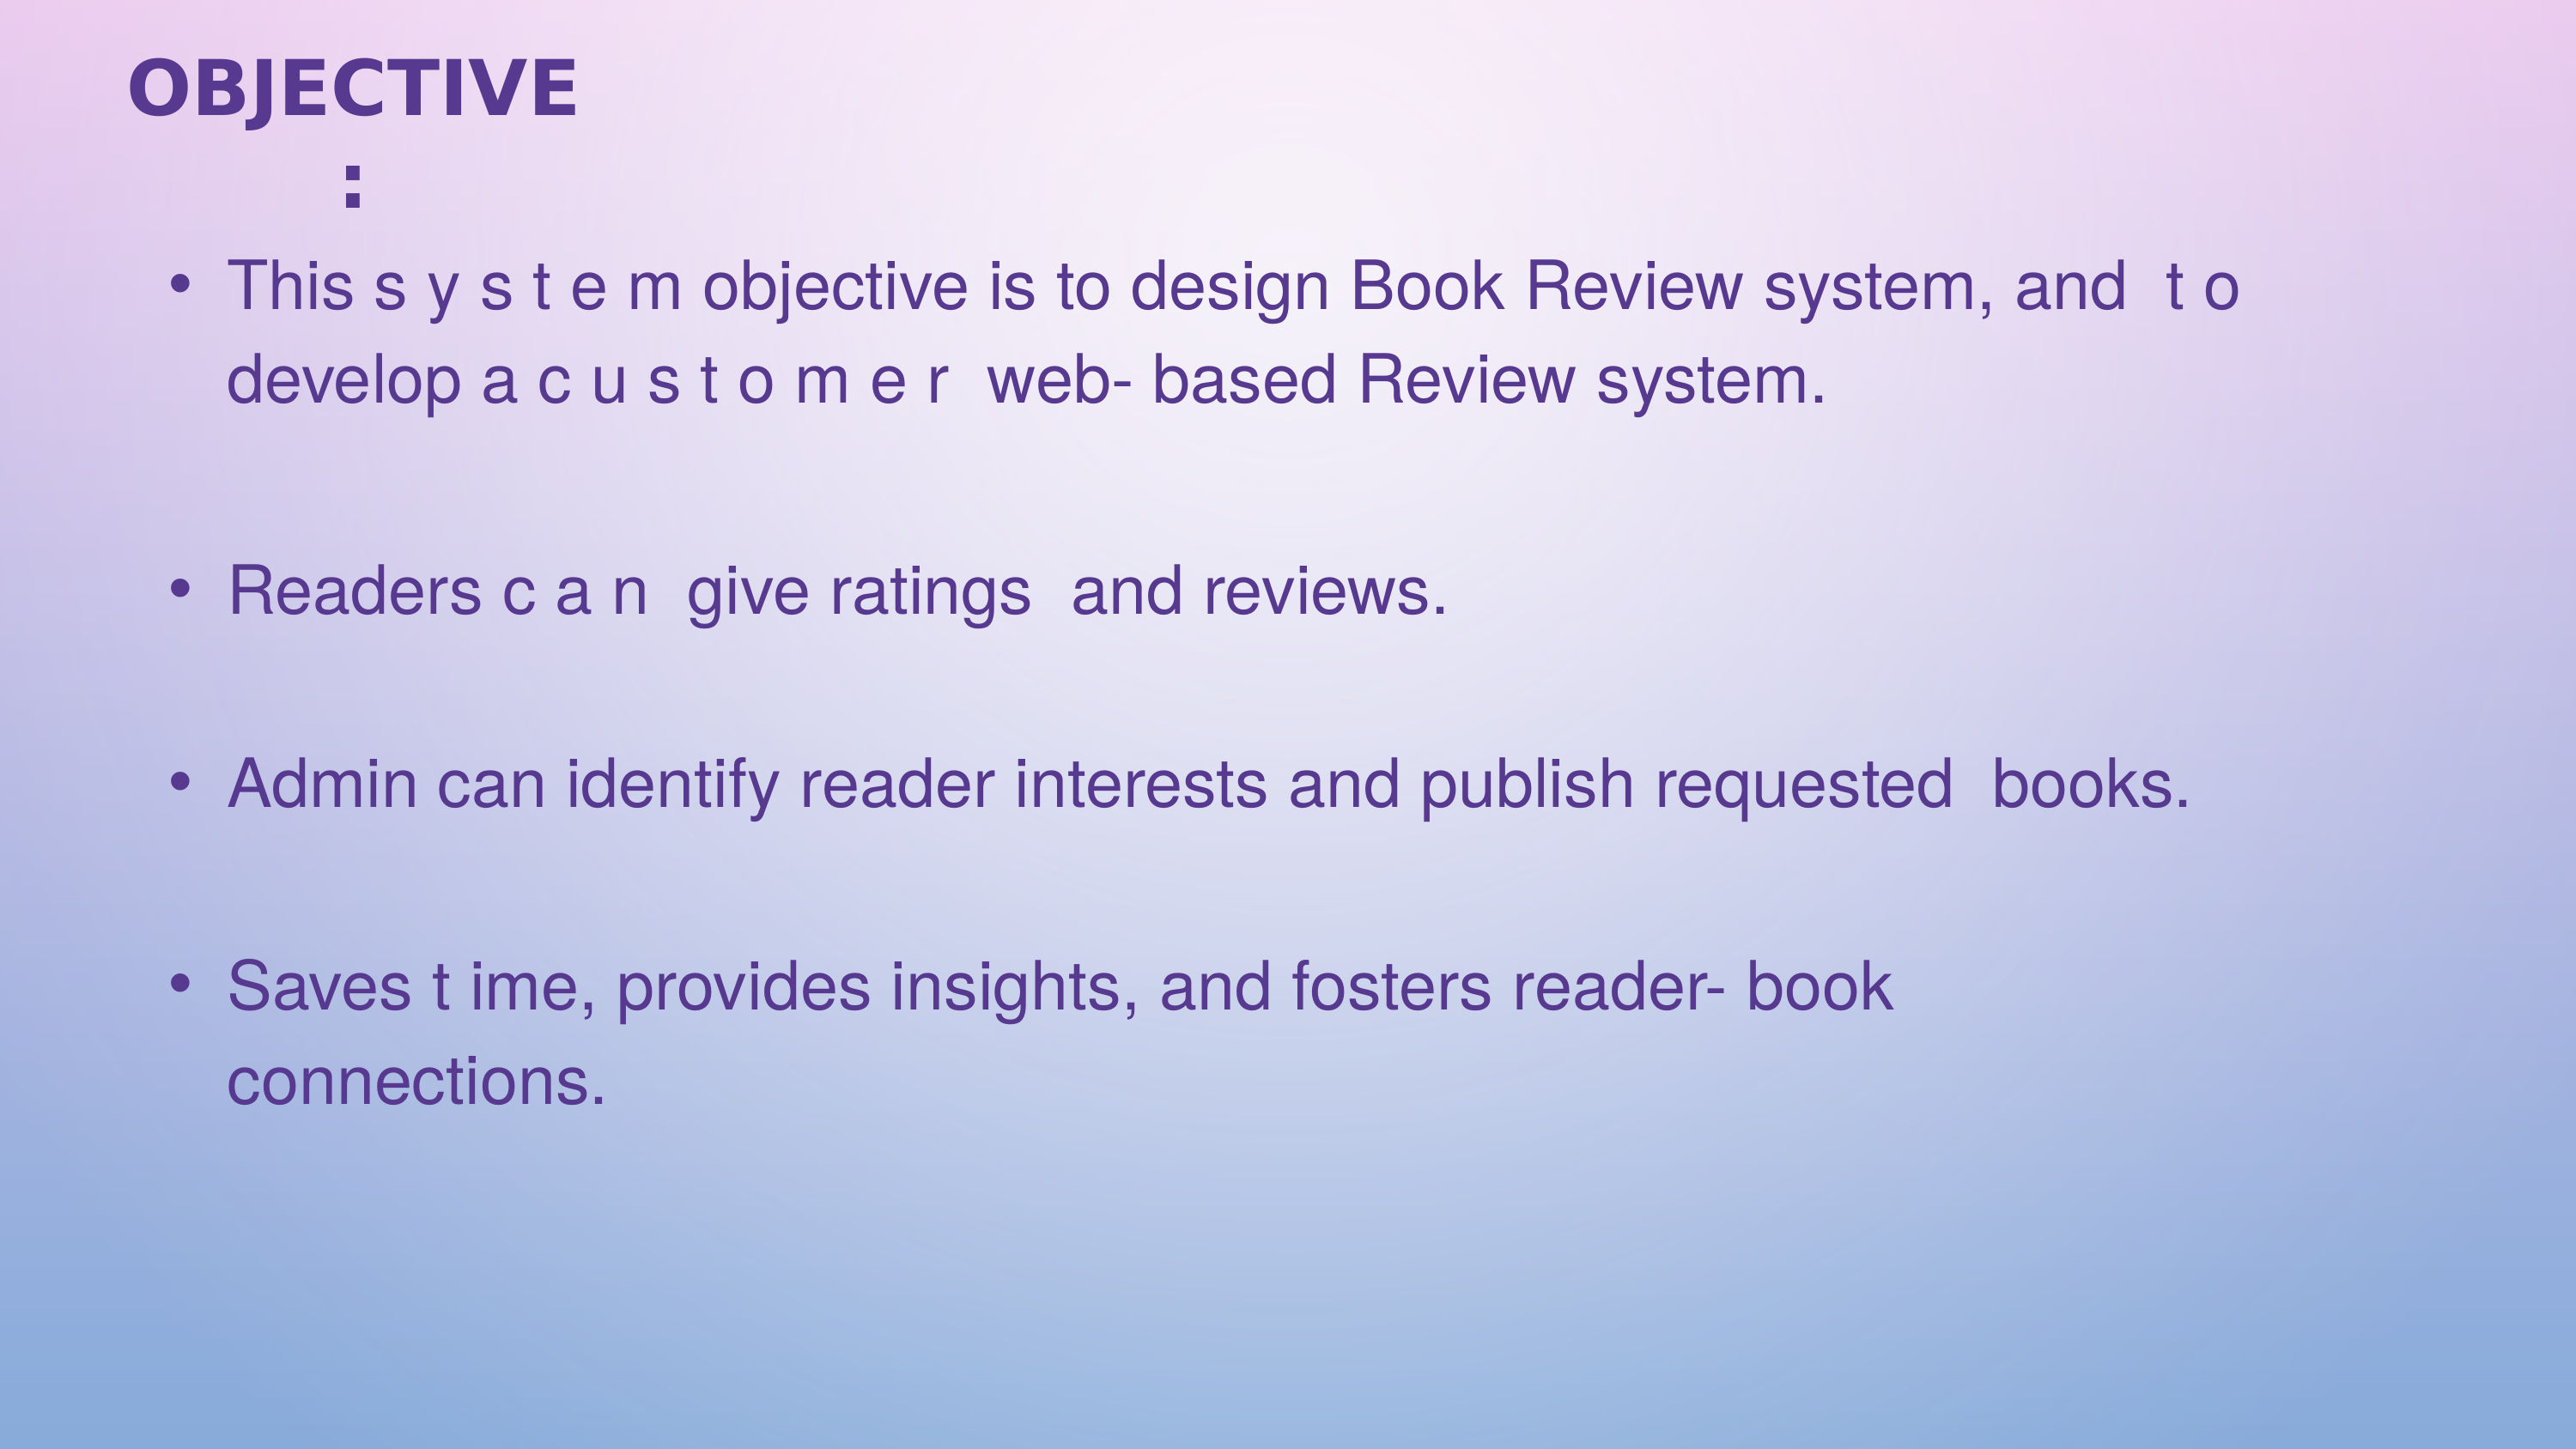

# OBJECTIVE :
This s y s t e m objective is to design Book Review system, and  t o  develop a c u s t o m e r  web- based Review system.

Readers c a n  give ratings  and reviews.

Admin can identify reader interests and publish requested  books.

Saves t ime, provides insights, and fosters reader- book  connections.